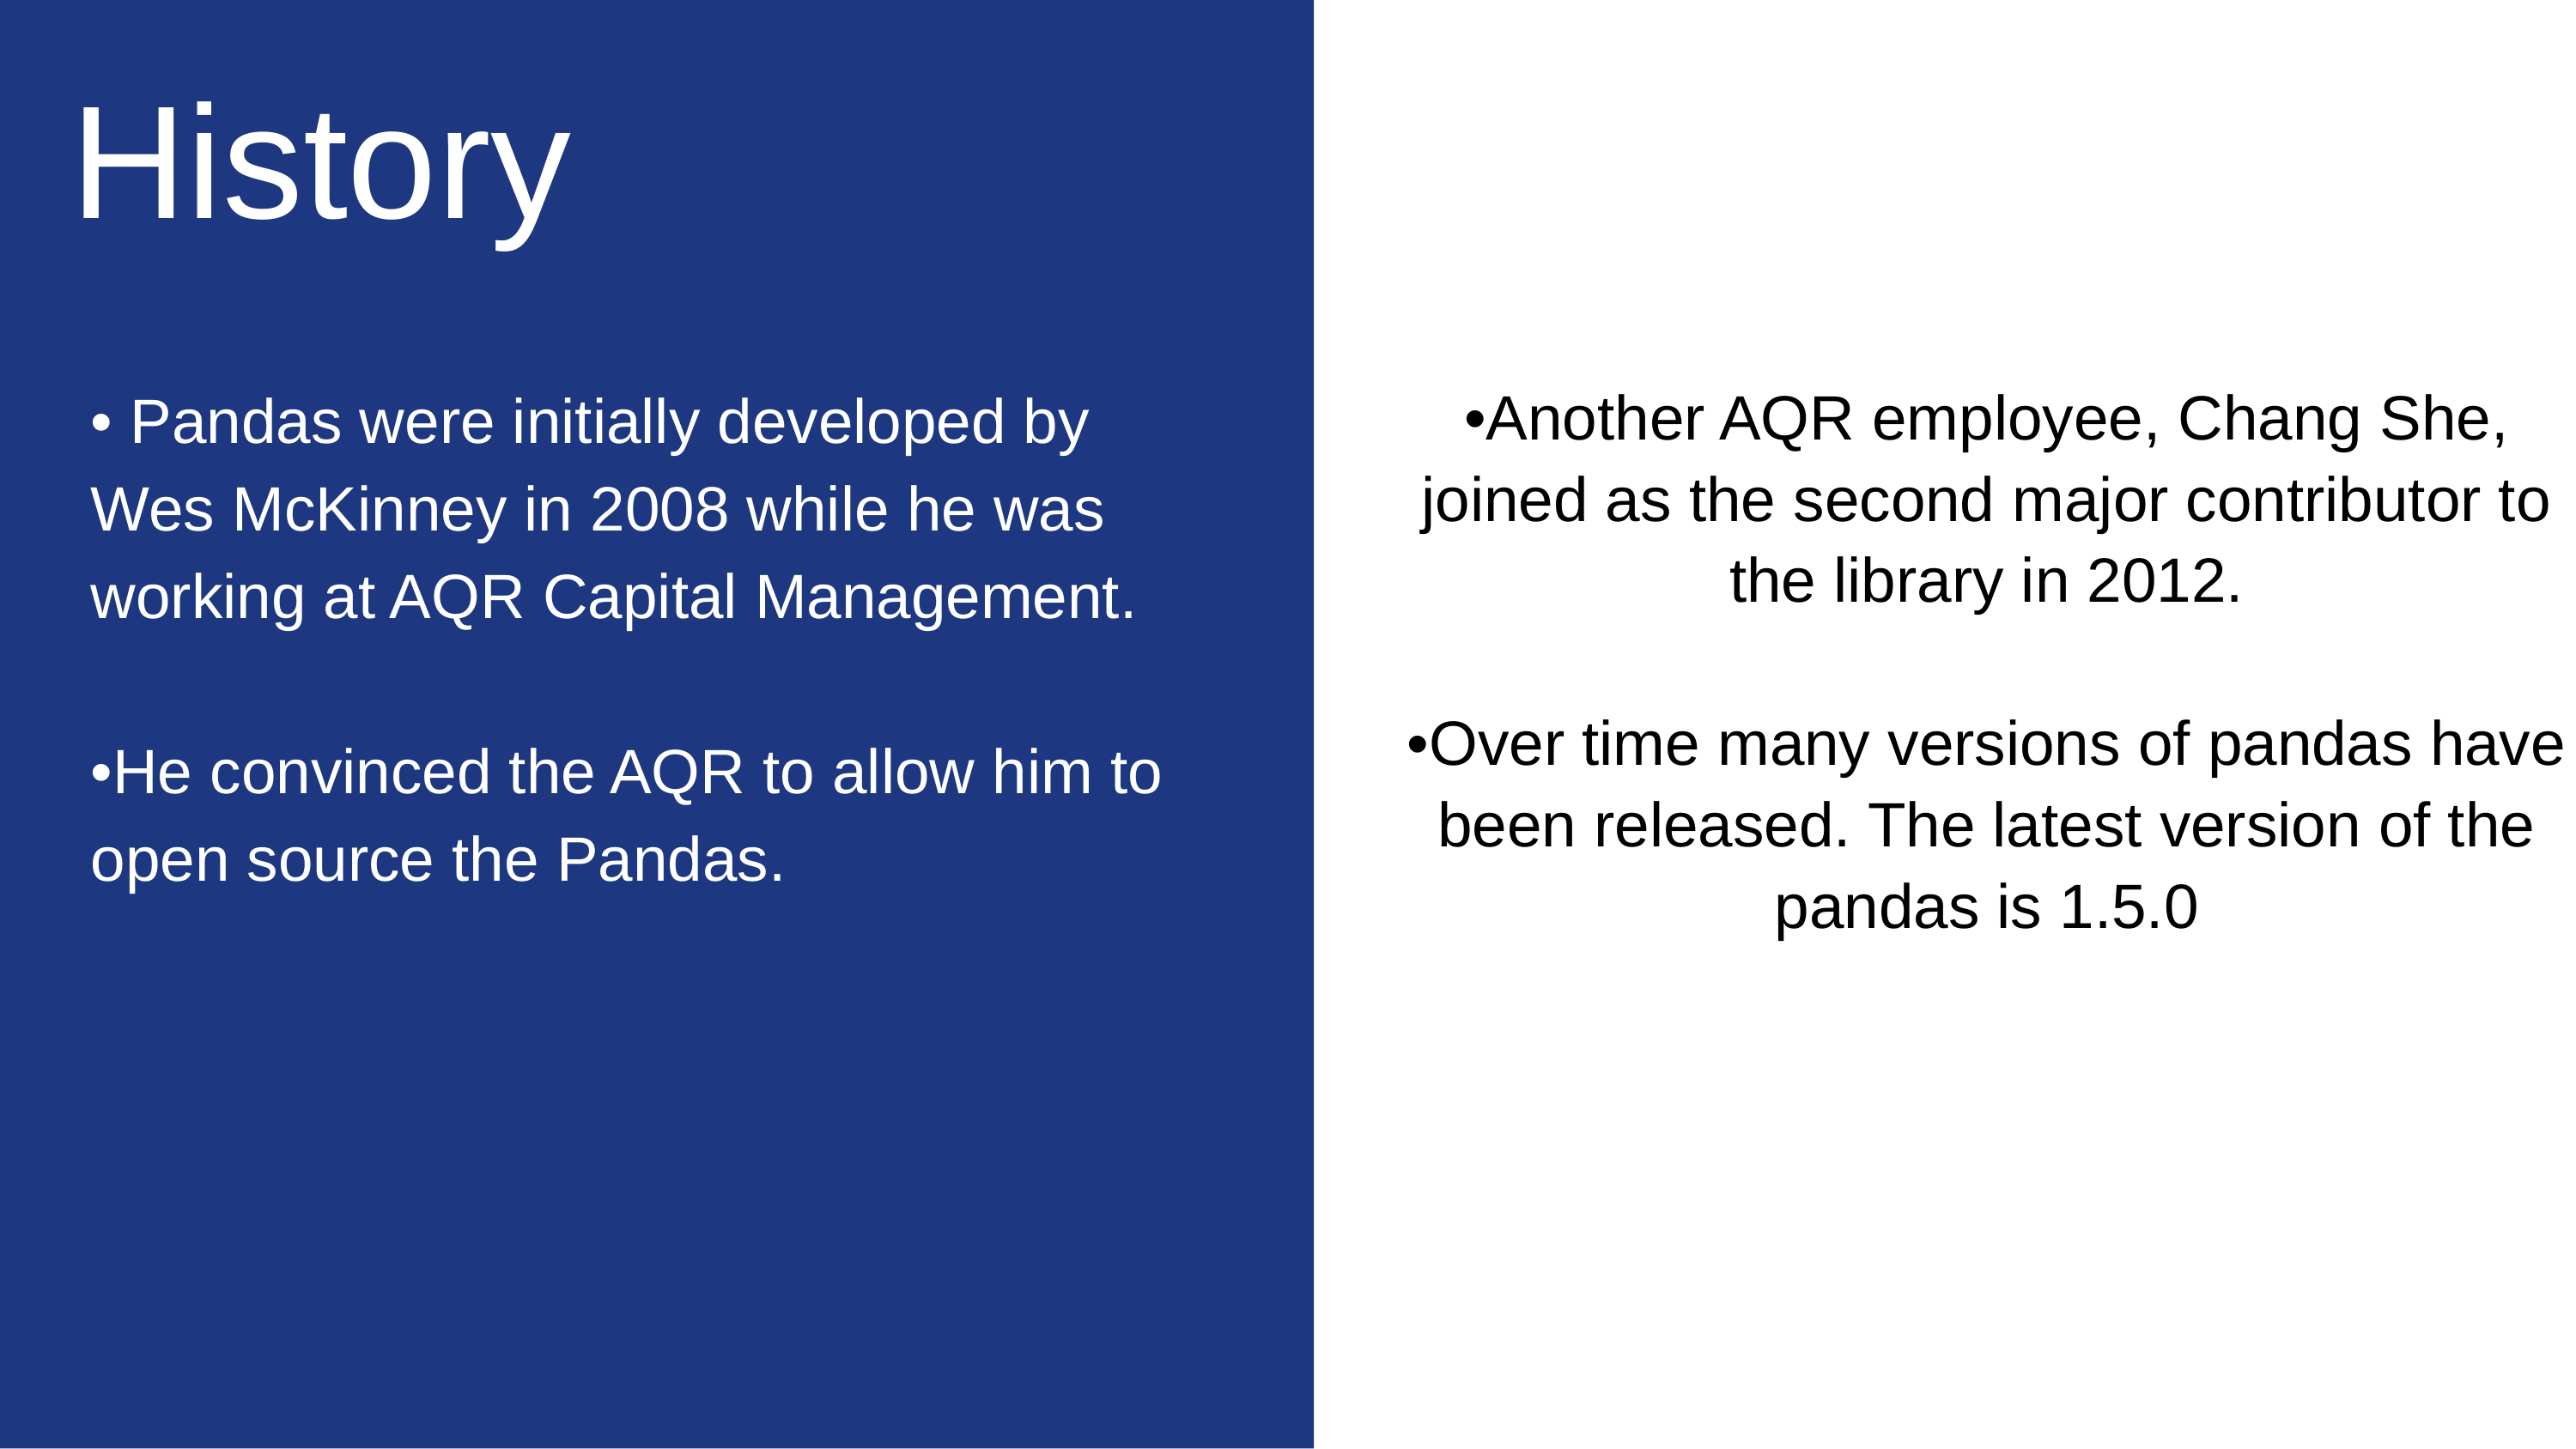

History
• Pandas were initially developed by Wes McKinney in 2008 while he was working at AQR Capital Management.

•He convinced the AQR to allow him to open source the Pandas.

•Another AQR employee, Chang She, joined as the second major contributor to the library in 2012.

•Over time many versions of pandas have been released. The latest version of the pandas is 1.5.0